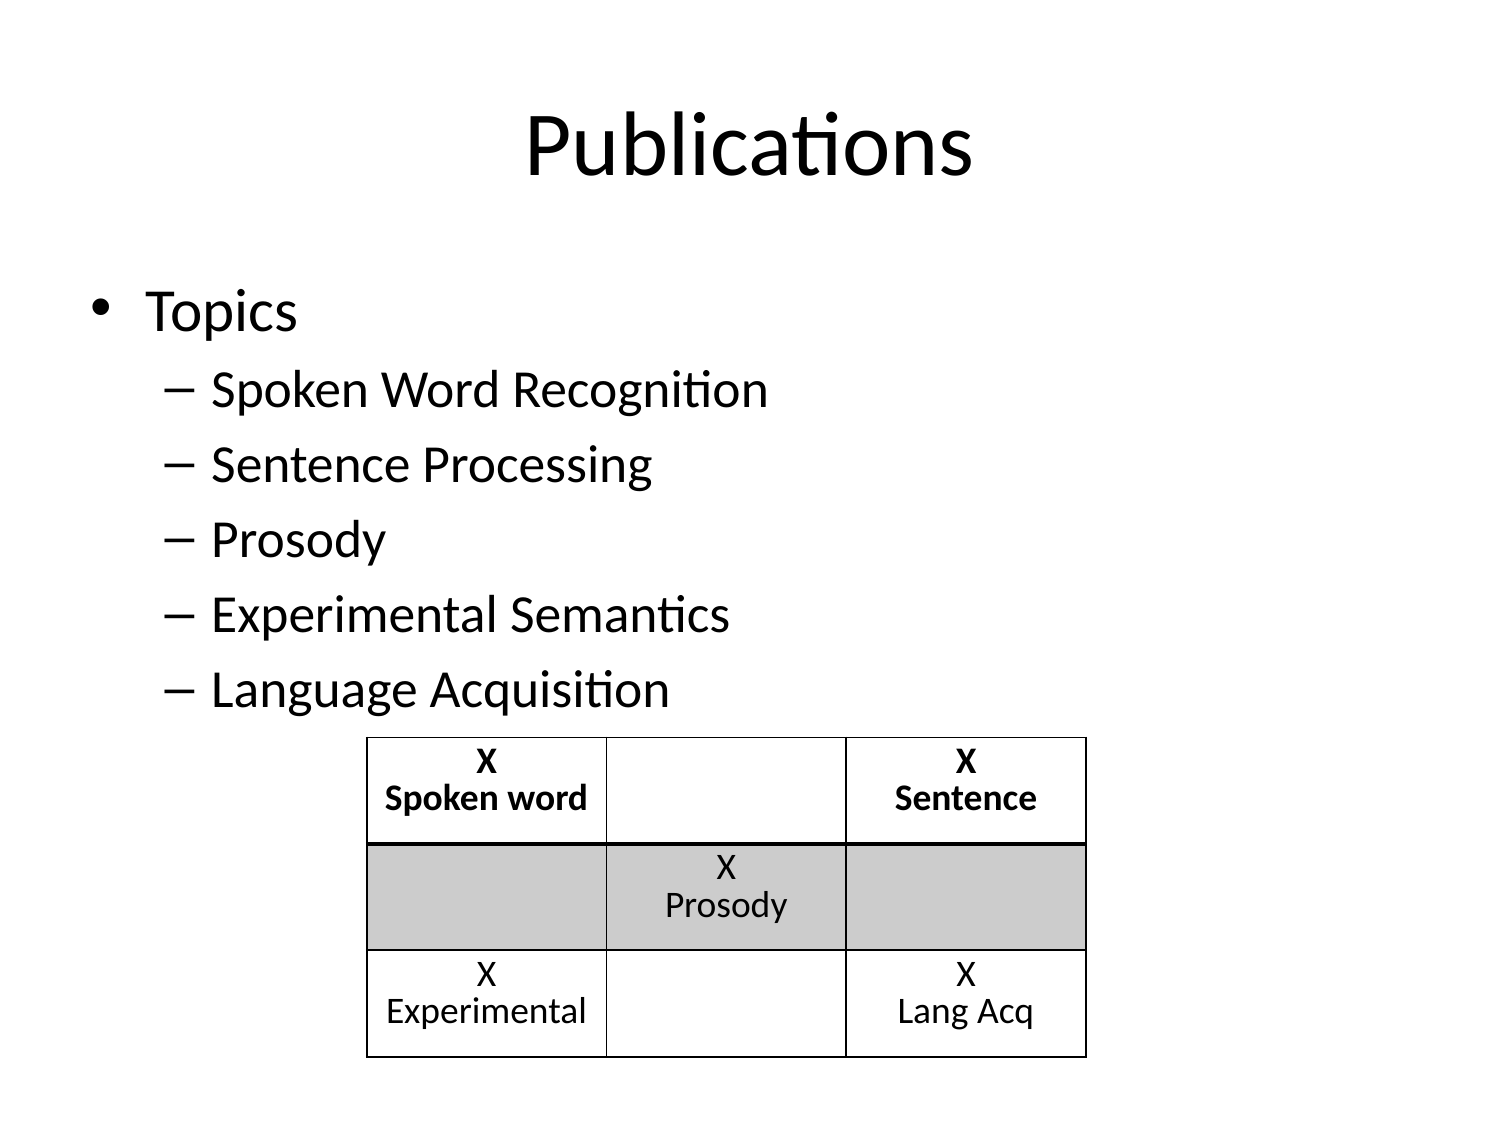

# Publications
Topics
Spoken Word Recognition
Sentence Processing
Prosody
Experimental Semantics
Language Acquisition
| X Spoken word |  | X Sentence |
| --- | --- | --- |
|  | X Prosody |  |
| X Experimental |  | X Lang Acq |